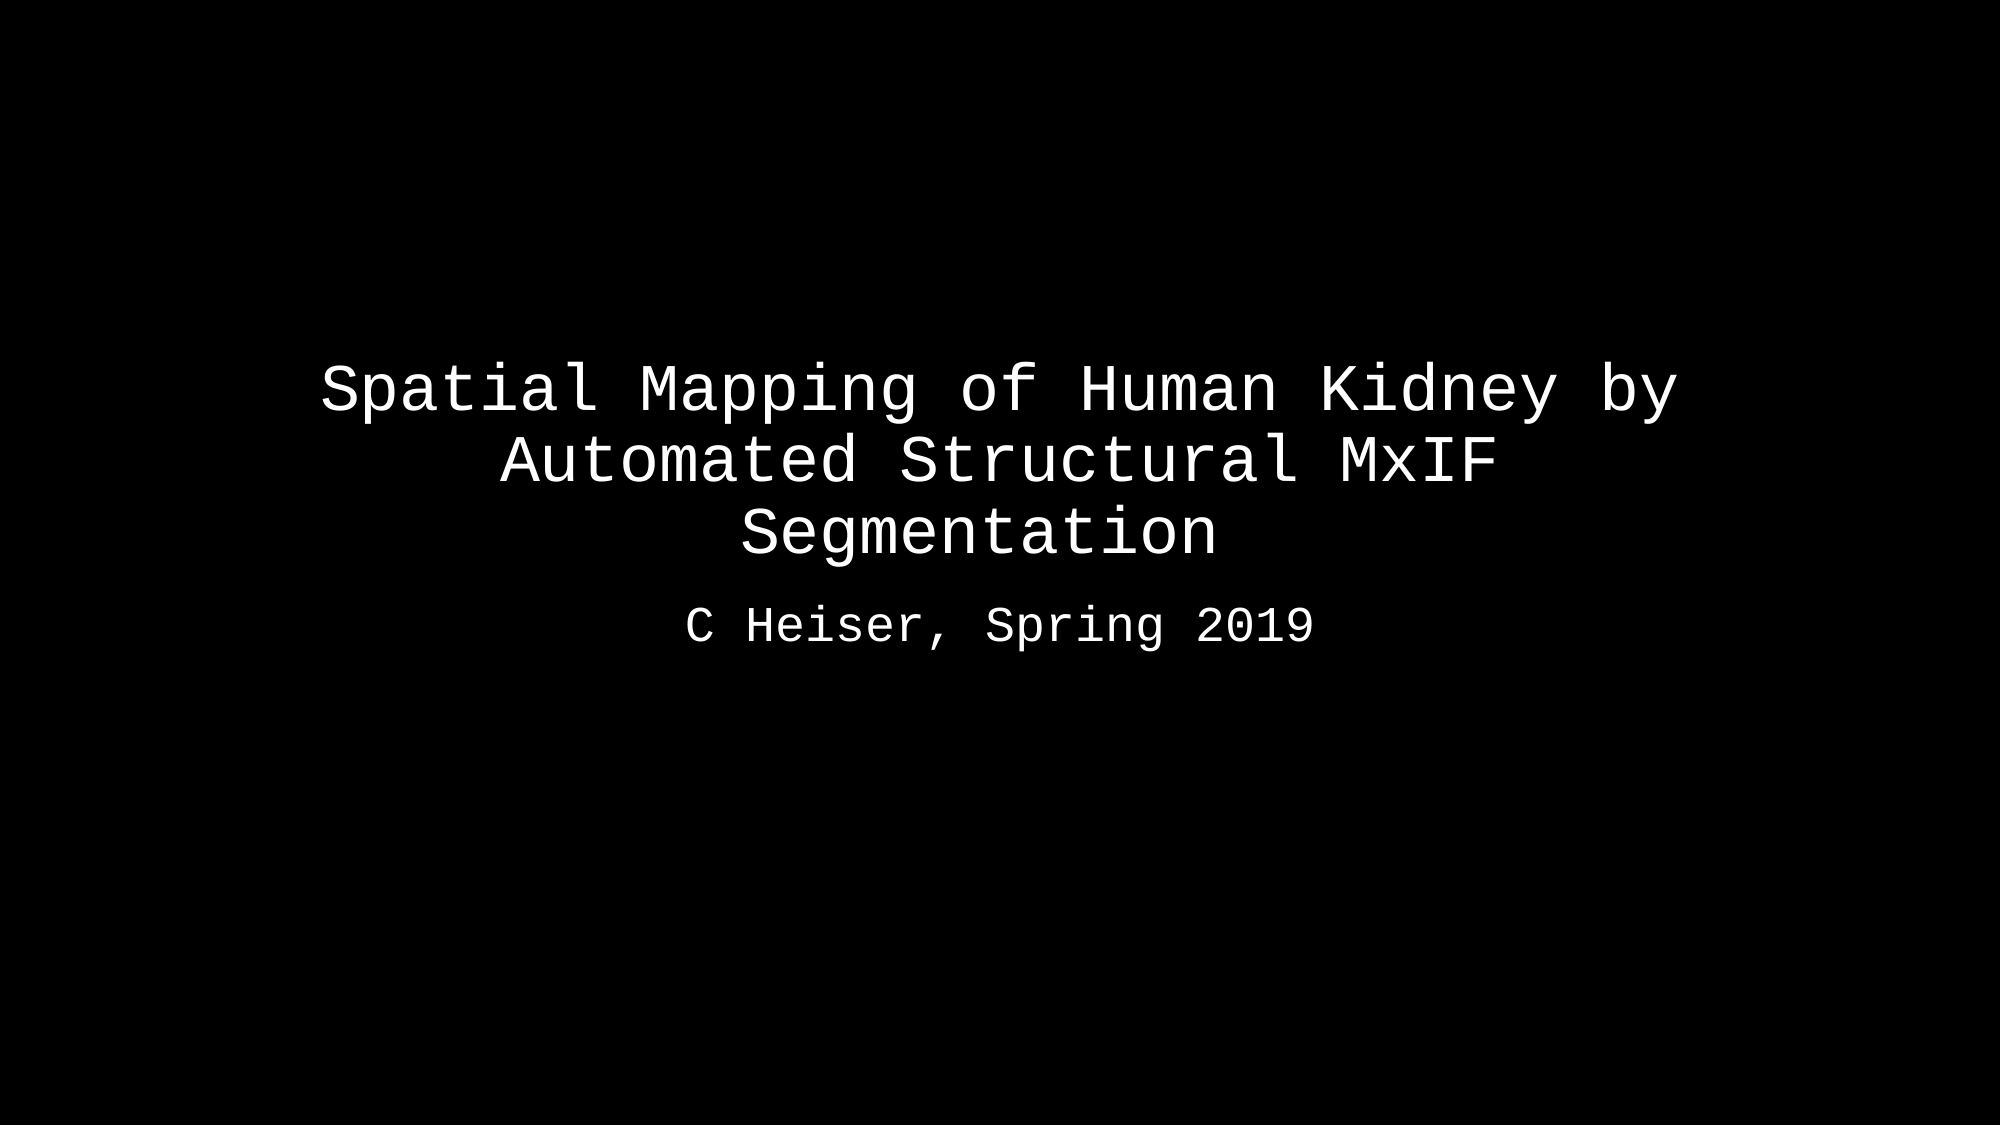

# Spatial Mapping of Human Kidney by Automated Structural MxIF Segmentation
C Heiser, Spring 2019